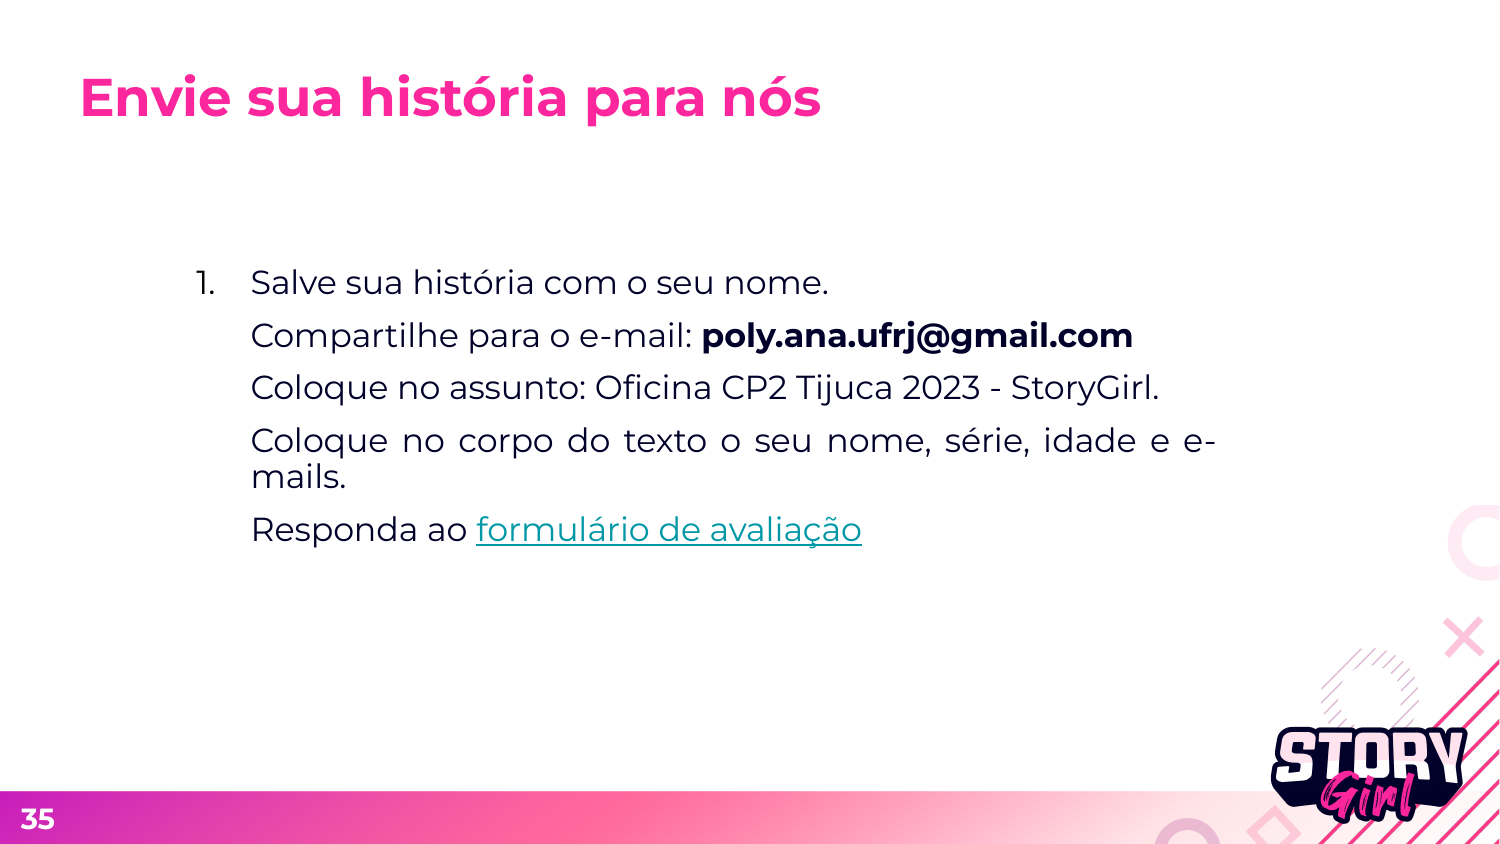

# Envie sua história para nós

Salve sua história com o seu nome.
Compartilhe para o e-mail: poly.ana.ufrj@gmail.com
Coloque no assunto: Oficina CP2 Tijuca 2023 - StoryGirl.
Coloque no corpo do texto o seu nome, série, idade e e-mails.
Responda ao formulário de avaliação
35